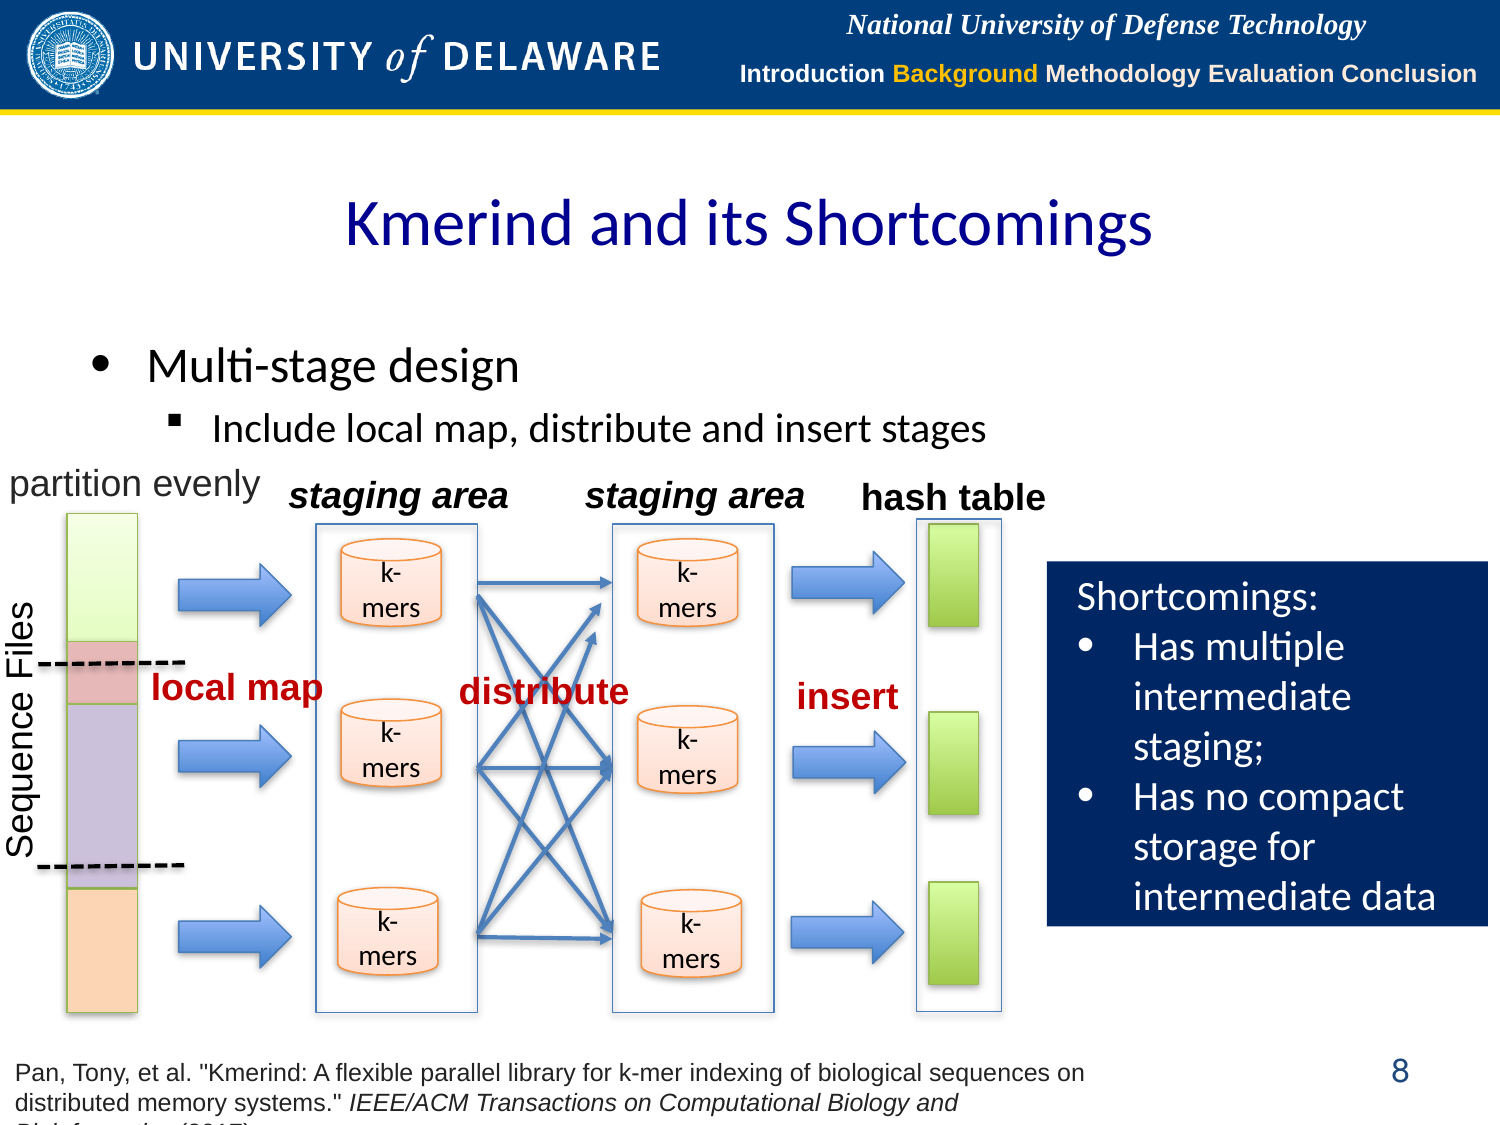

Introduction Background Methodology Evaluation Conclusion
# Kmerind and its Shortcomings
Multi-stage design
Include local map, distribute and insert stages
partition evenly
staging area
staging area
hash table

k-mers
k-mers

Shortcomings:
Has multiple intermediate staging;
Has no compact storage for intermediate data

local map
distribute
insert
k-mers
Sequence Files
k-mers

k-mers
k-mers

8
Pan, Tony, et al. "Kmerind: A flexible parallel library for k-mer indexing of biological sequences on distributed memory systems." IEEE/ACM Transactions on Computational Biology and Bioinformatics (2017).